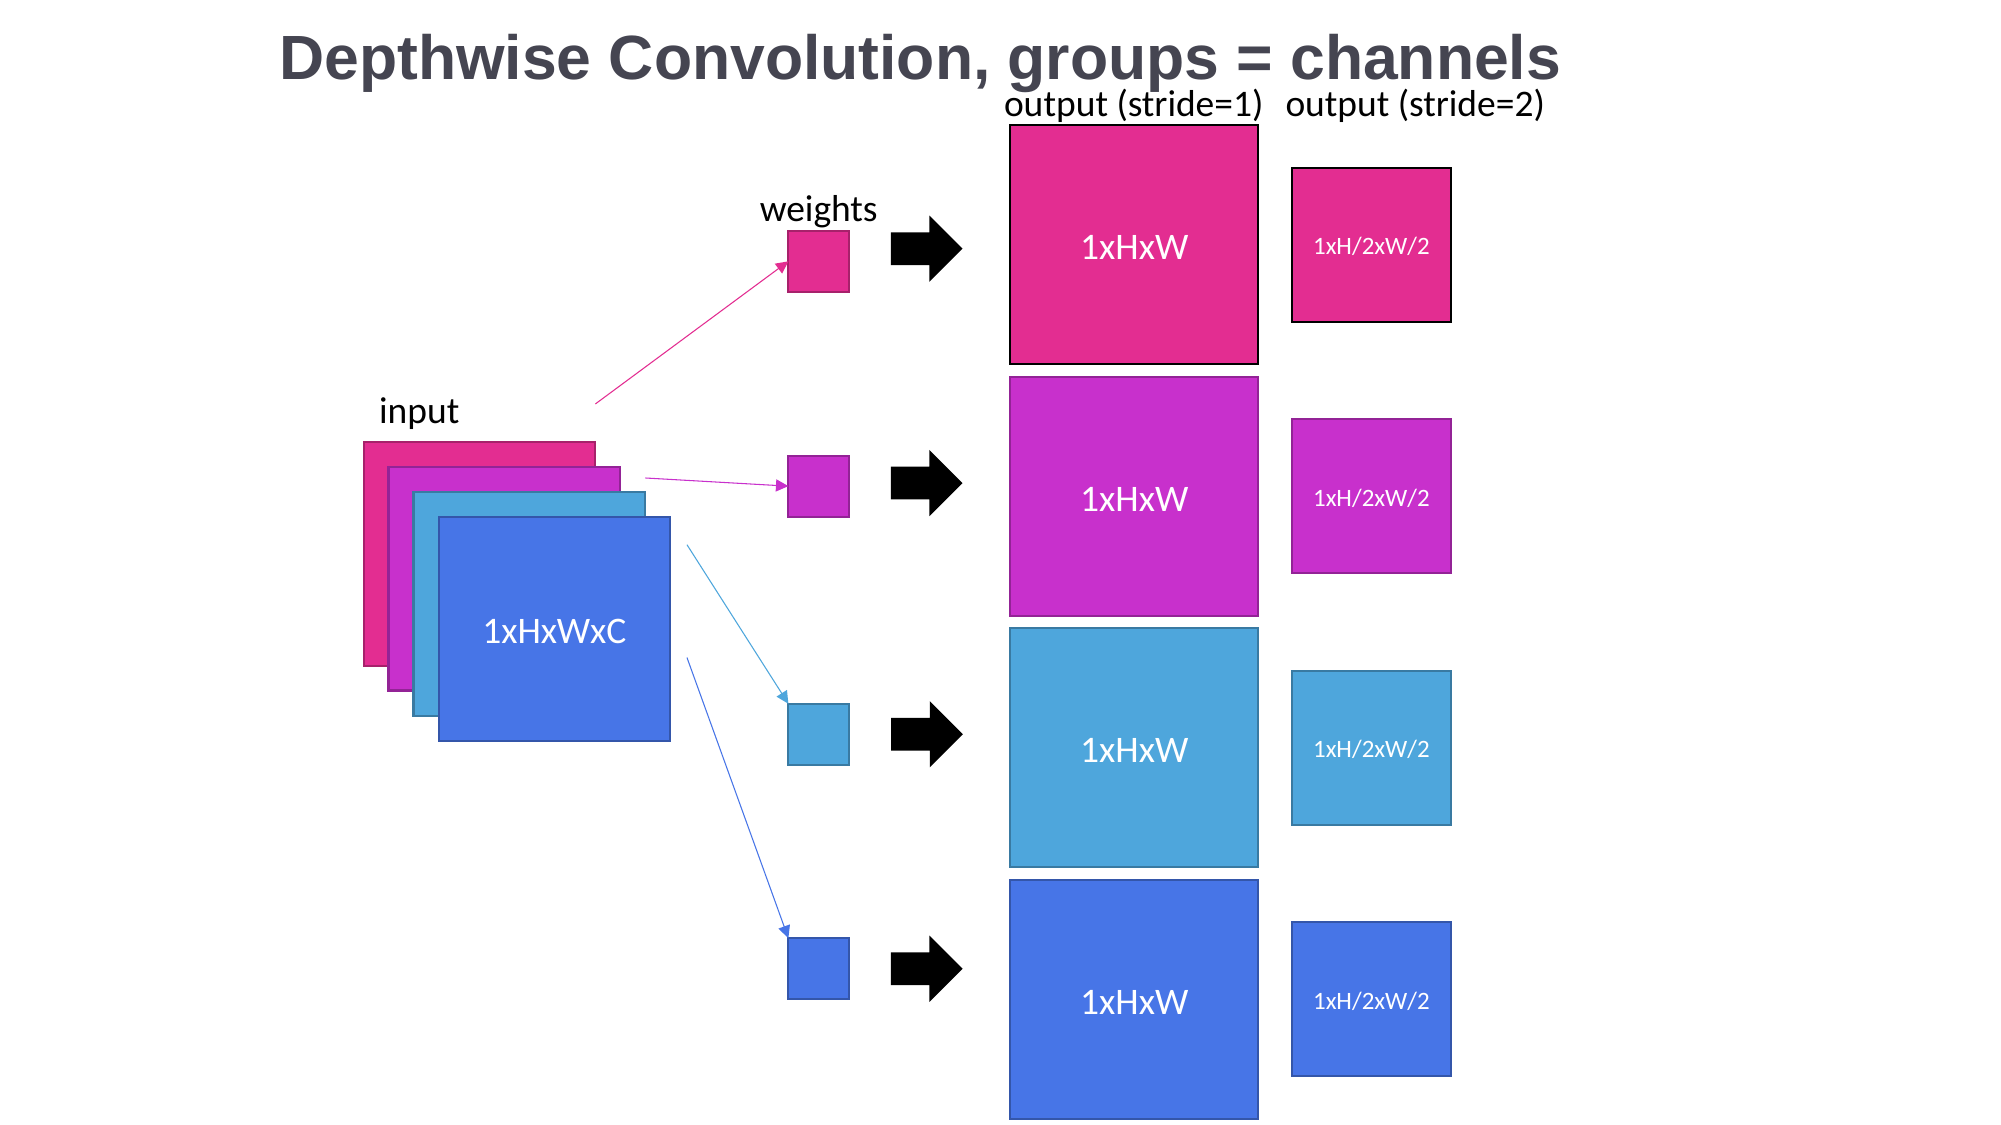

Depthwise Convolution, groups = channels
output (stride=1)
output (stride=2)
1xHxW
1xH/2xW/2
weights

1xHxW
input
1xH/2xW/2

1xHxWxC
1xHxW
1xH/2xW/2

1xHxW
1xH/2xW/2